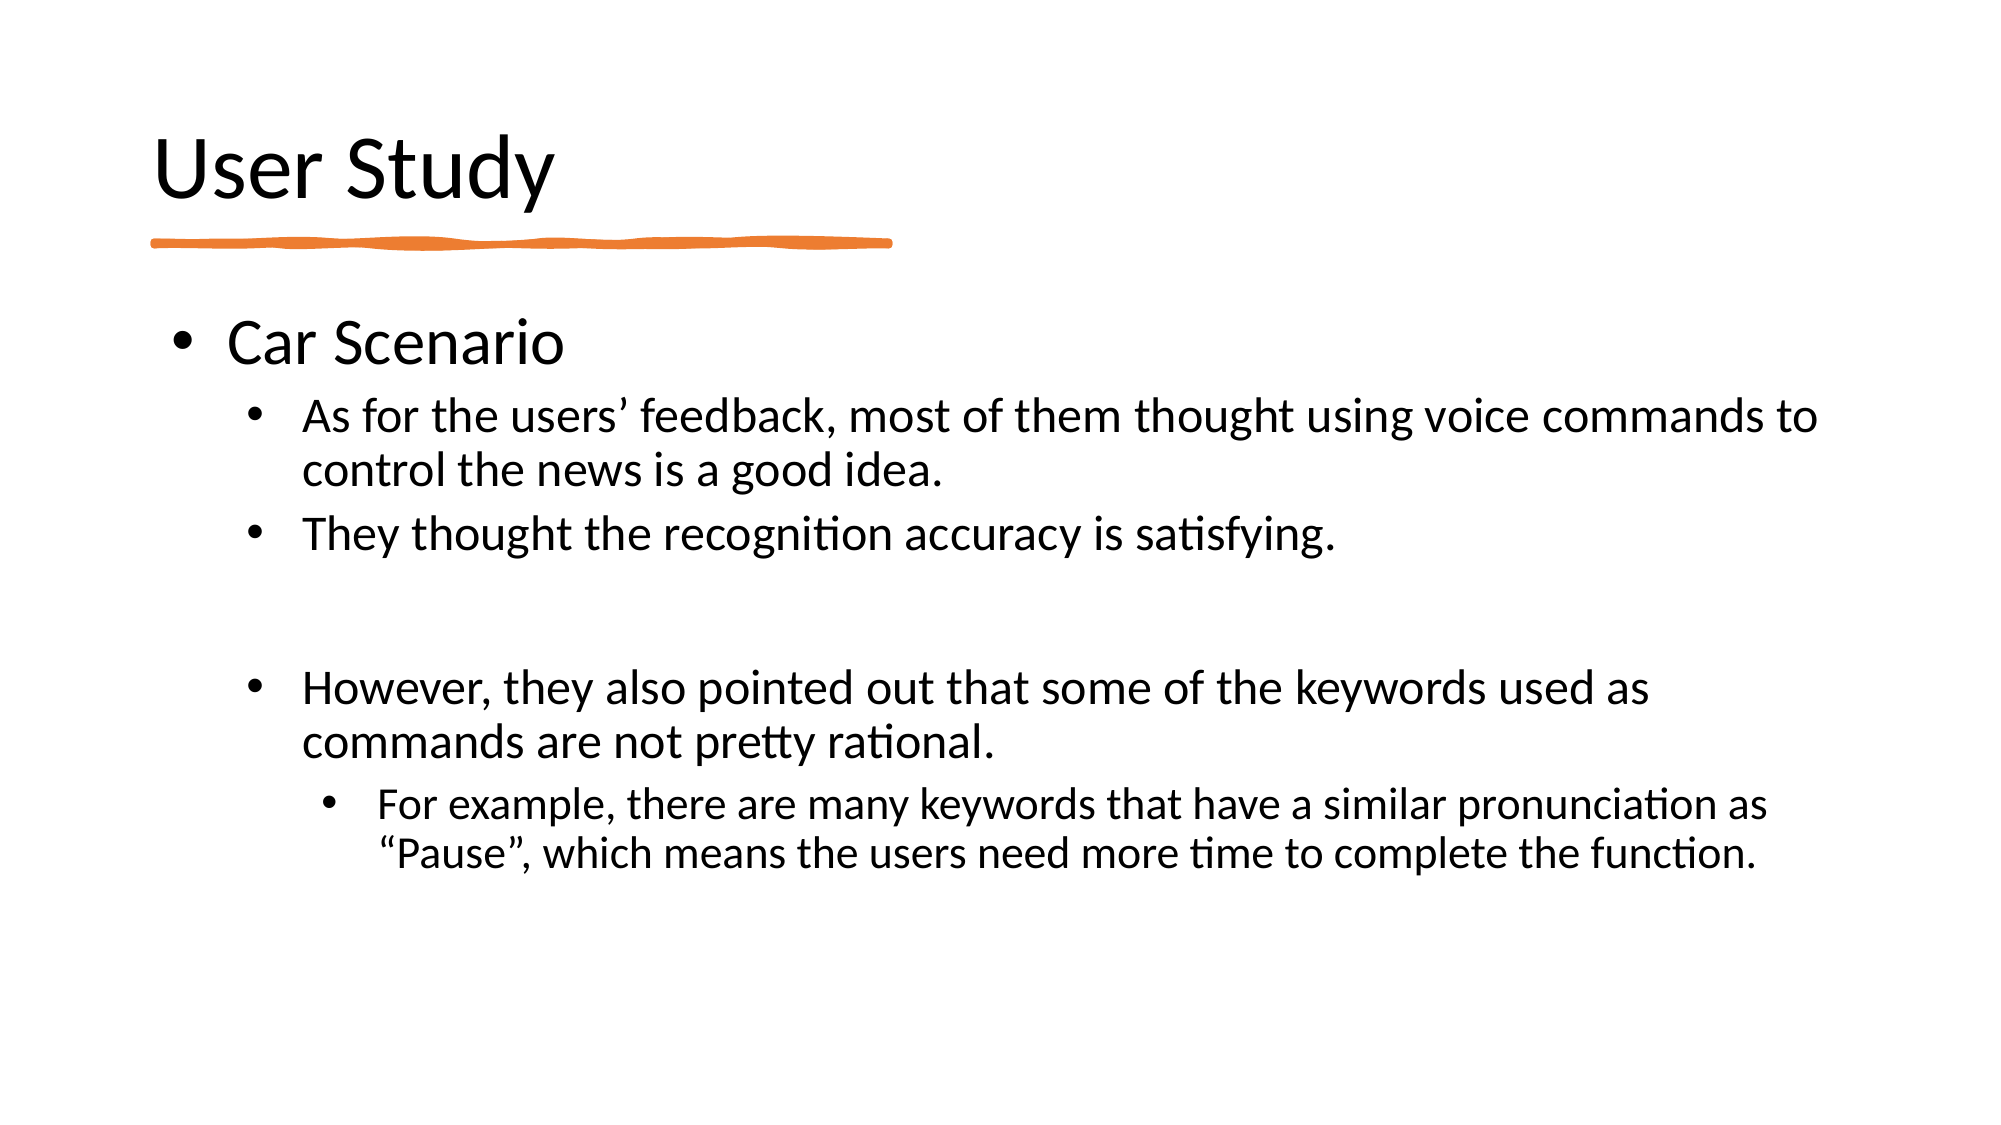

# User Study

Car Scenario
As for the users’ feedback, most of them thought using voice commands to control the news is a good idea.
They thought the recognition accuracy is satisfying.

However, they also pointed out that some of the keywords used as commands are not pretty rational.
For example, there are many keywords that have a similar pronunciation as “Pause”, which means the users need more time to complete the function.